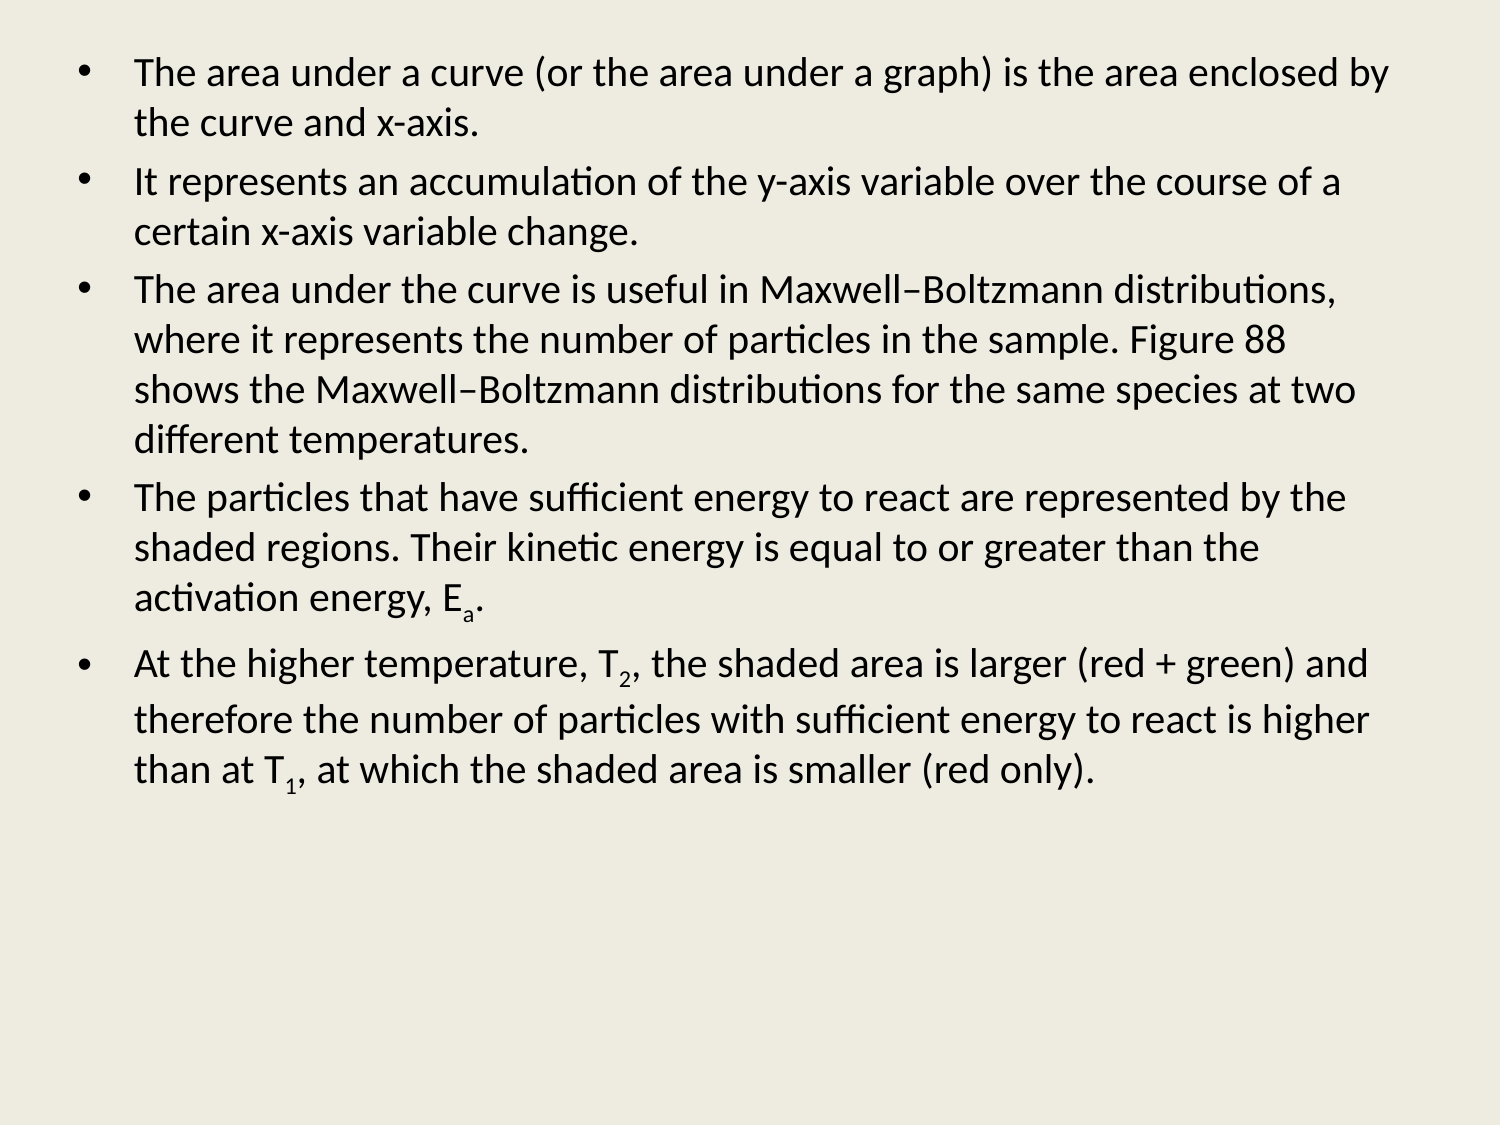

The area under a curve (or the area under a graph) is the area enclosed by the curve and x-axis.
It represents an accumulation of the y-axis variable over the course of a certain x-axis variable change.
The area under the curve is useful in Maxwell–Boltzmann distributions, where it represents the number of particles in the sample. Figure 88 shows the Maxwell–Boltzmann distributions for the same species at two different temperatures.
The particles that have sufficient energy to react are represented by the shaded regions. Their kinetic energy is equal to or greater than the activation energy, Ea.
At the higher temperature, T2, the shaded area is larger (red + green) and therefore the number of particles with sufficient energy to react is higher than at T1, at which the shaded area is smaller (red only).